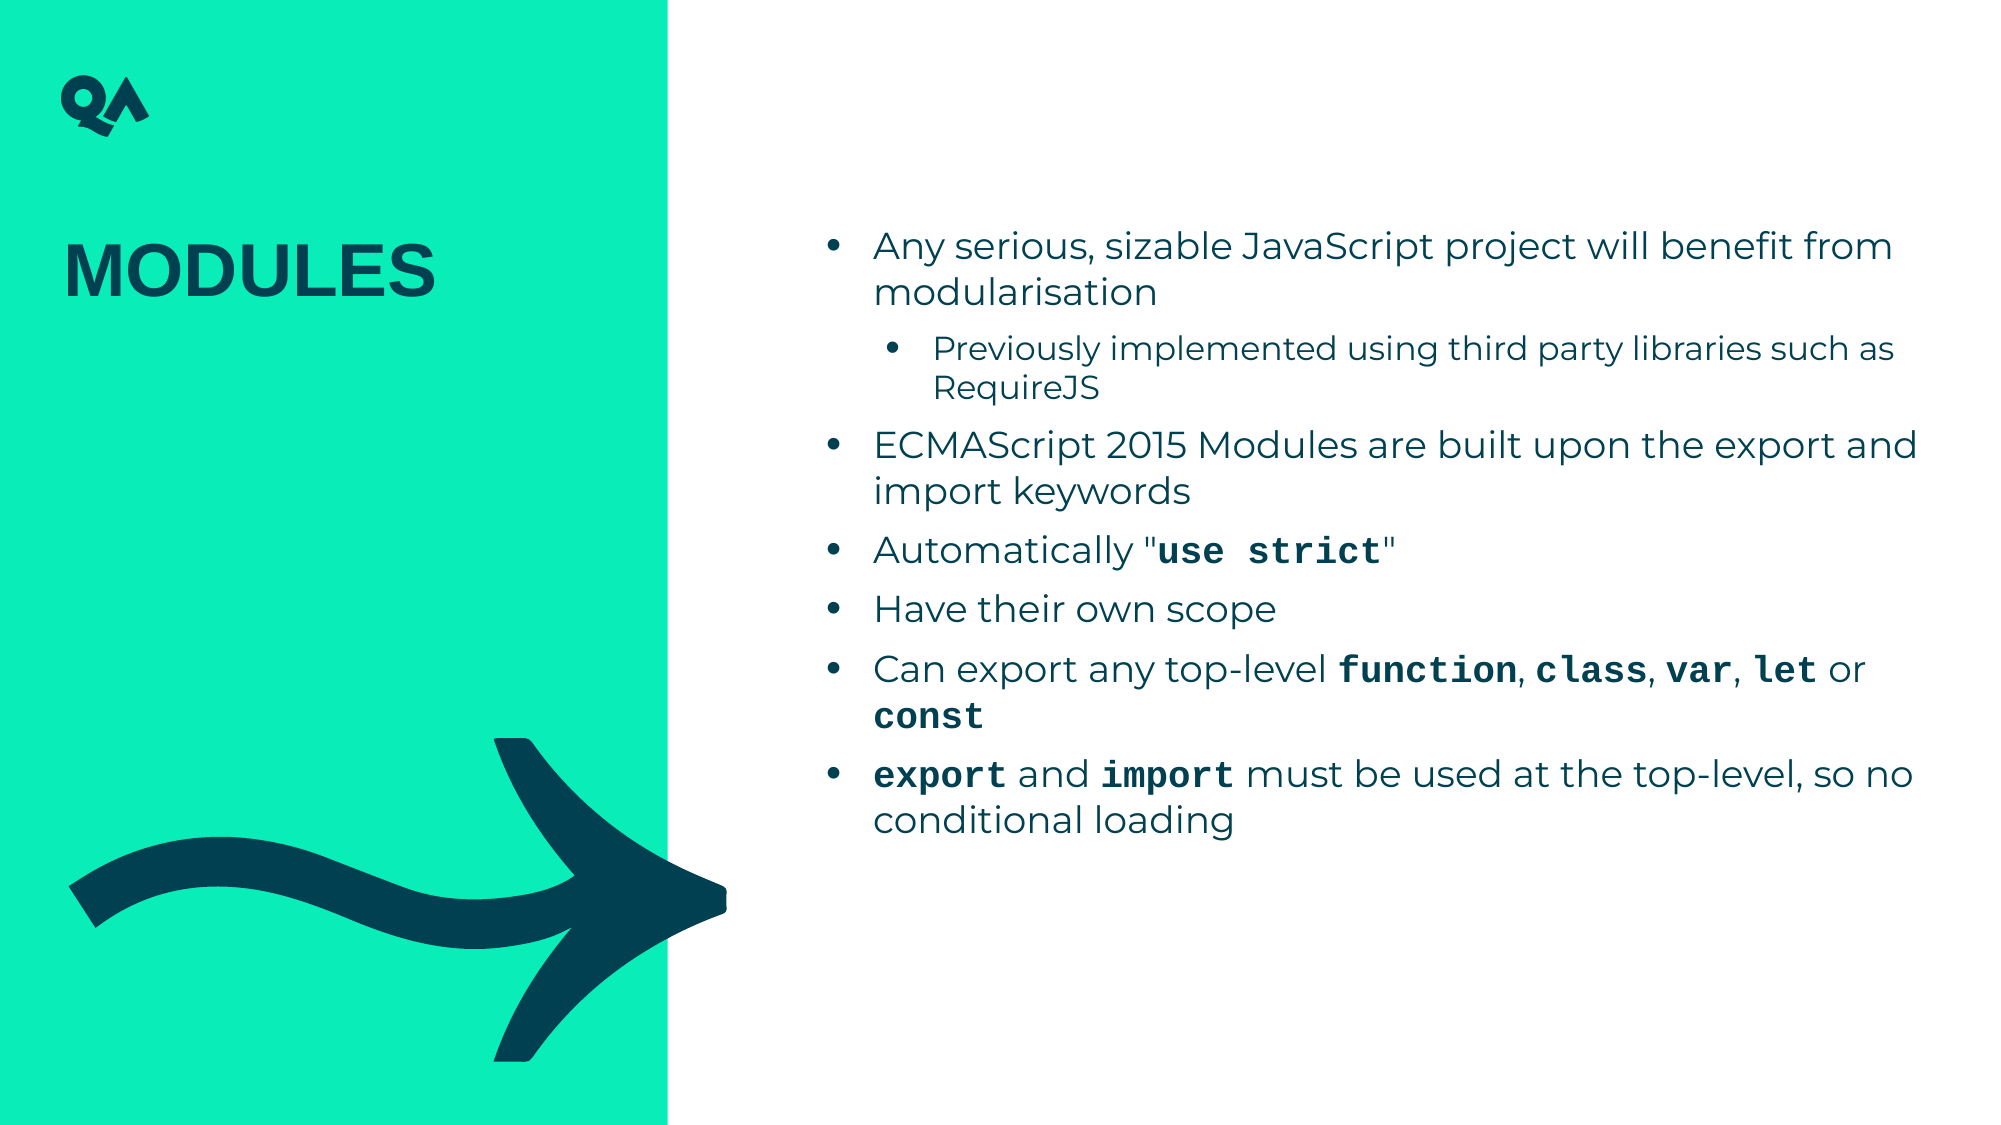

Modules
Any serious, sizable JavaScript project will benefit from modularisation
Previously implemented using third party libraries such as RequireJS
ECMAScript 2015 Modules are built upon the export and import keywords
Automatically "use strict"
Have their own scope
Can export any top-level function, class, var, let or const
export and import must be used at the top-level, so no conditional loading